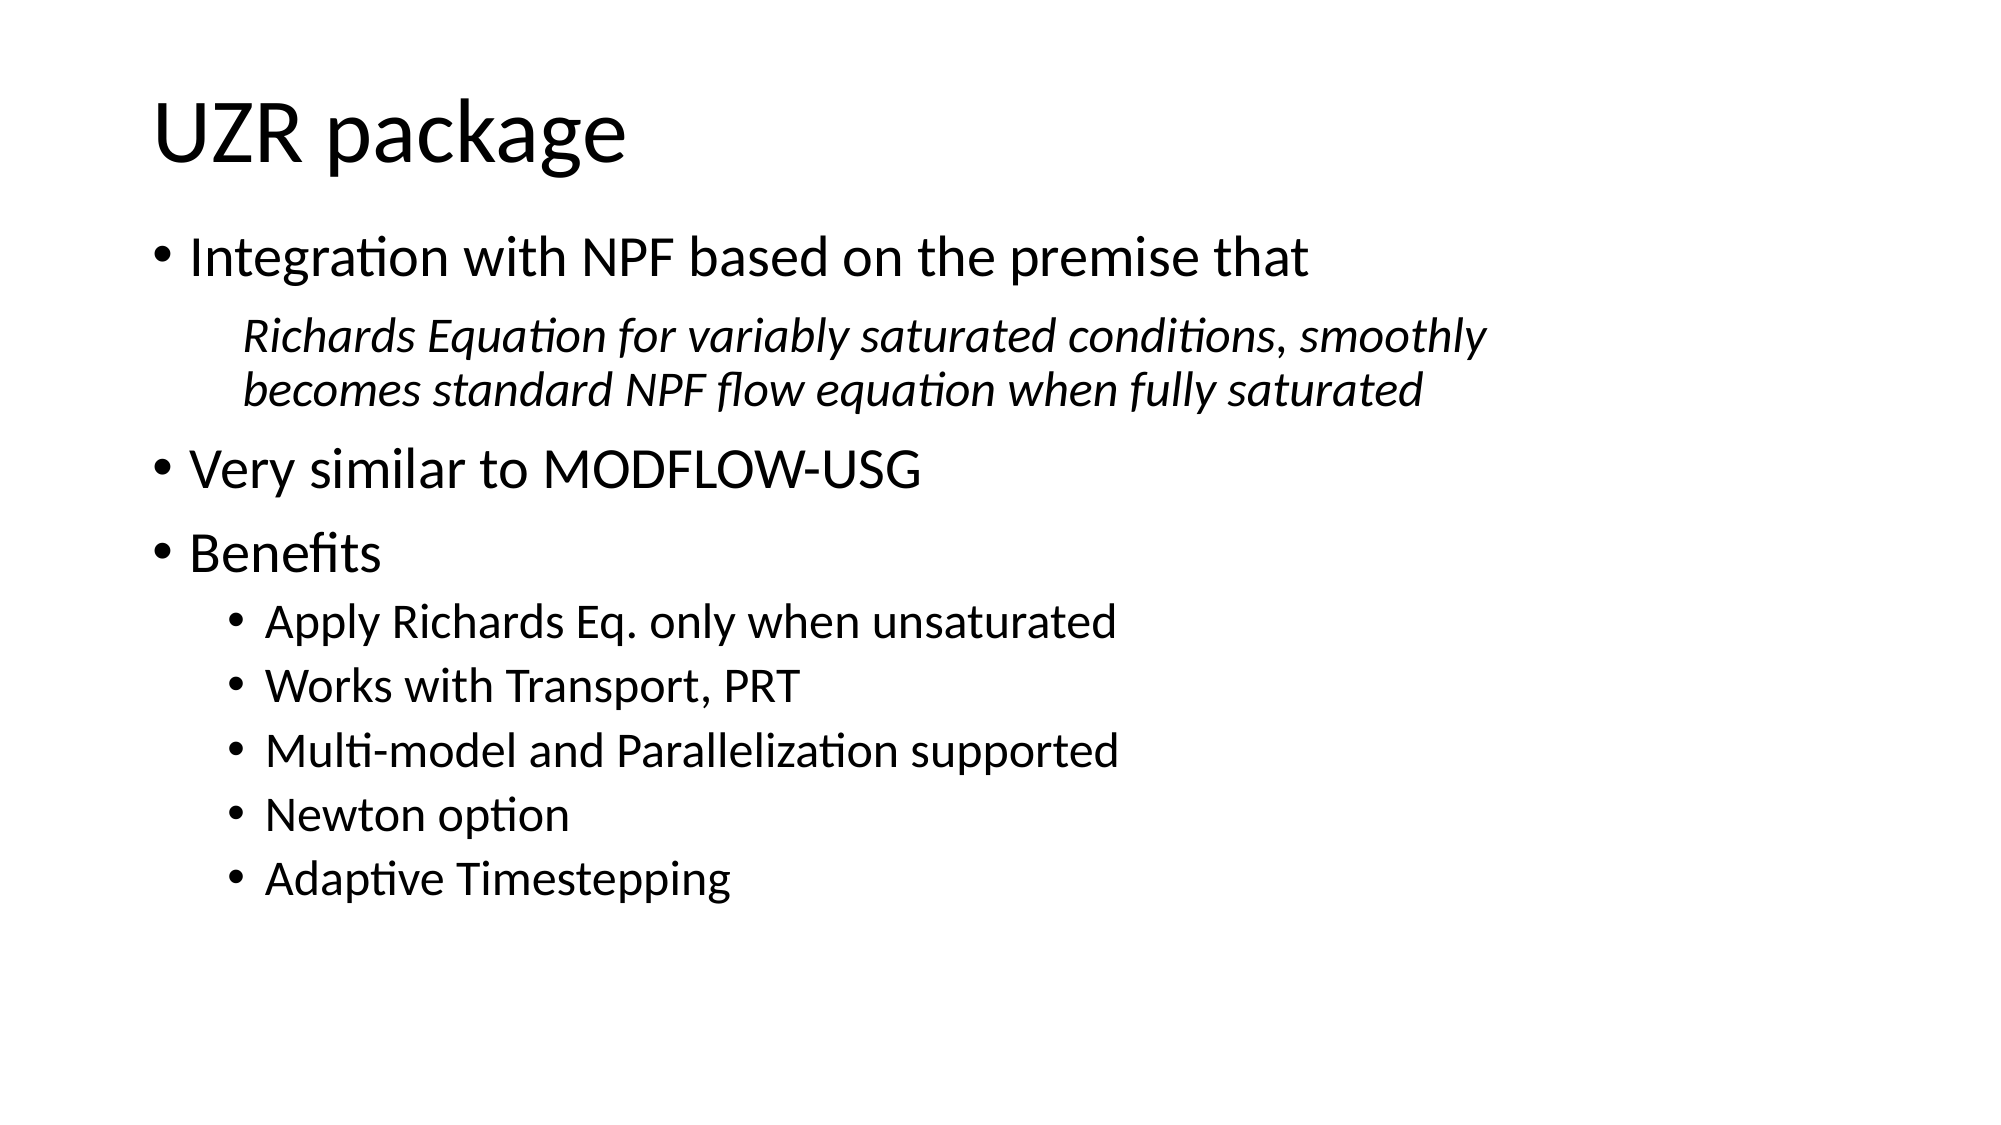

# UZR package
Integration with NPF based on the premise that
        Richards Equation for variably saturated conditions, smoothly
        becomes standard NPF flow equation when fully saturated
Very similar to MODFLOW-USG
Benefits
Apply Richards Eq. only when unsaturated
Works with Transport, PRT
Multi-model and Parallelization supported
Newton option
Adaptive Timestepping